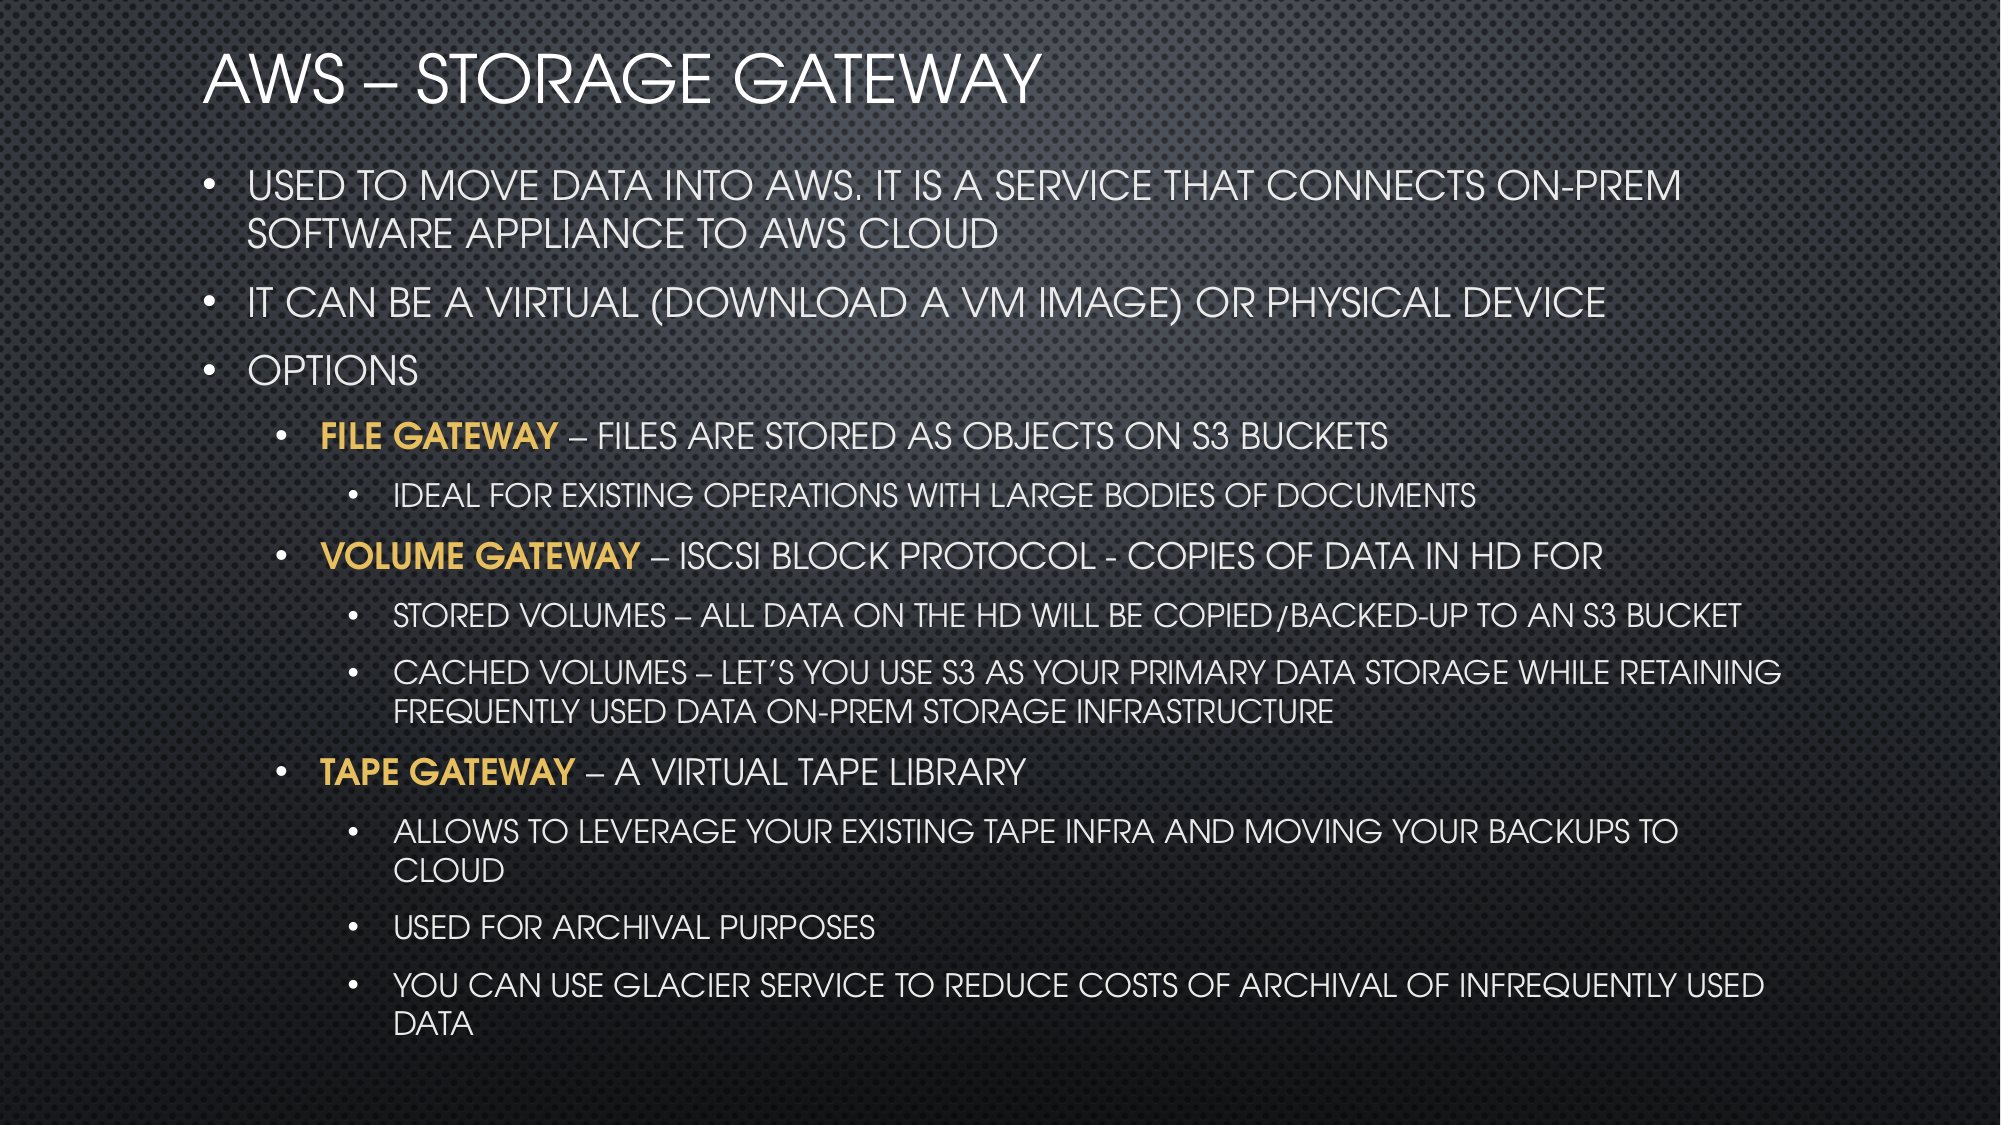

# Aws – storage gateway

Used to move data into AWS. It is a service that connects on-prem software appliance to AWS cloud
It can be a virtual (download a VM image) or physical device
Options
File Gateway – files are stored as objects on s3 buckets
Ideal for existing operations with large bodies of documents
Volume Gateway – iSCSI block protocol - copies of data in HD for
stored volumes – all data on the HD will be copied/backed-up to an s3 bucket
cached volumes – let’s you use s3 as your primary data storage while retaining frequently used data on-prem storage infrastructure
Tape Gateway – a virtual tape library
Allows to leverage your existing tape infra and moving your backups to cloud
Used for archival purposes
You can use Glacier service to reduce costs of archival of infrequently used data